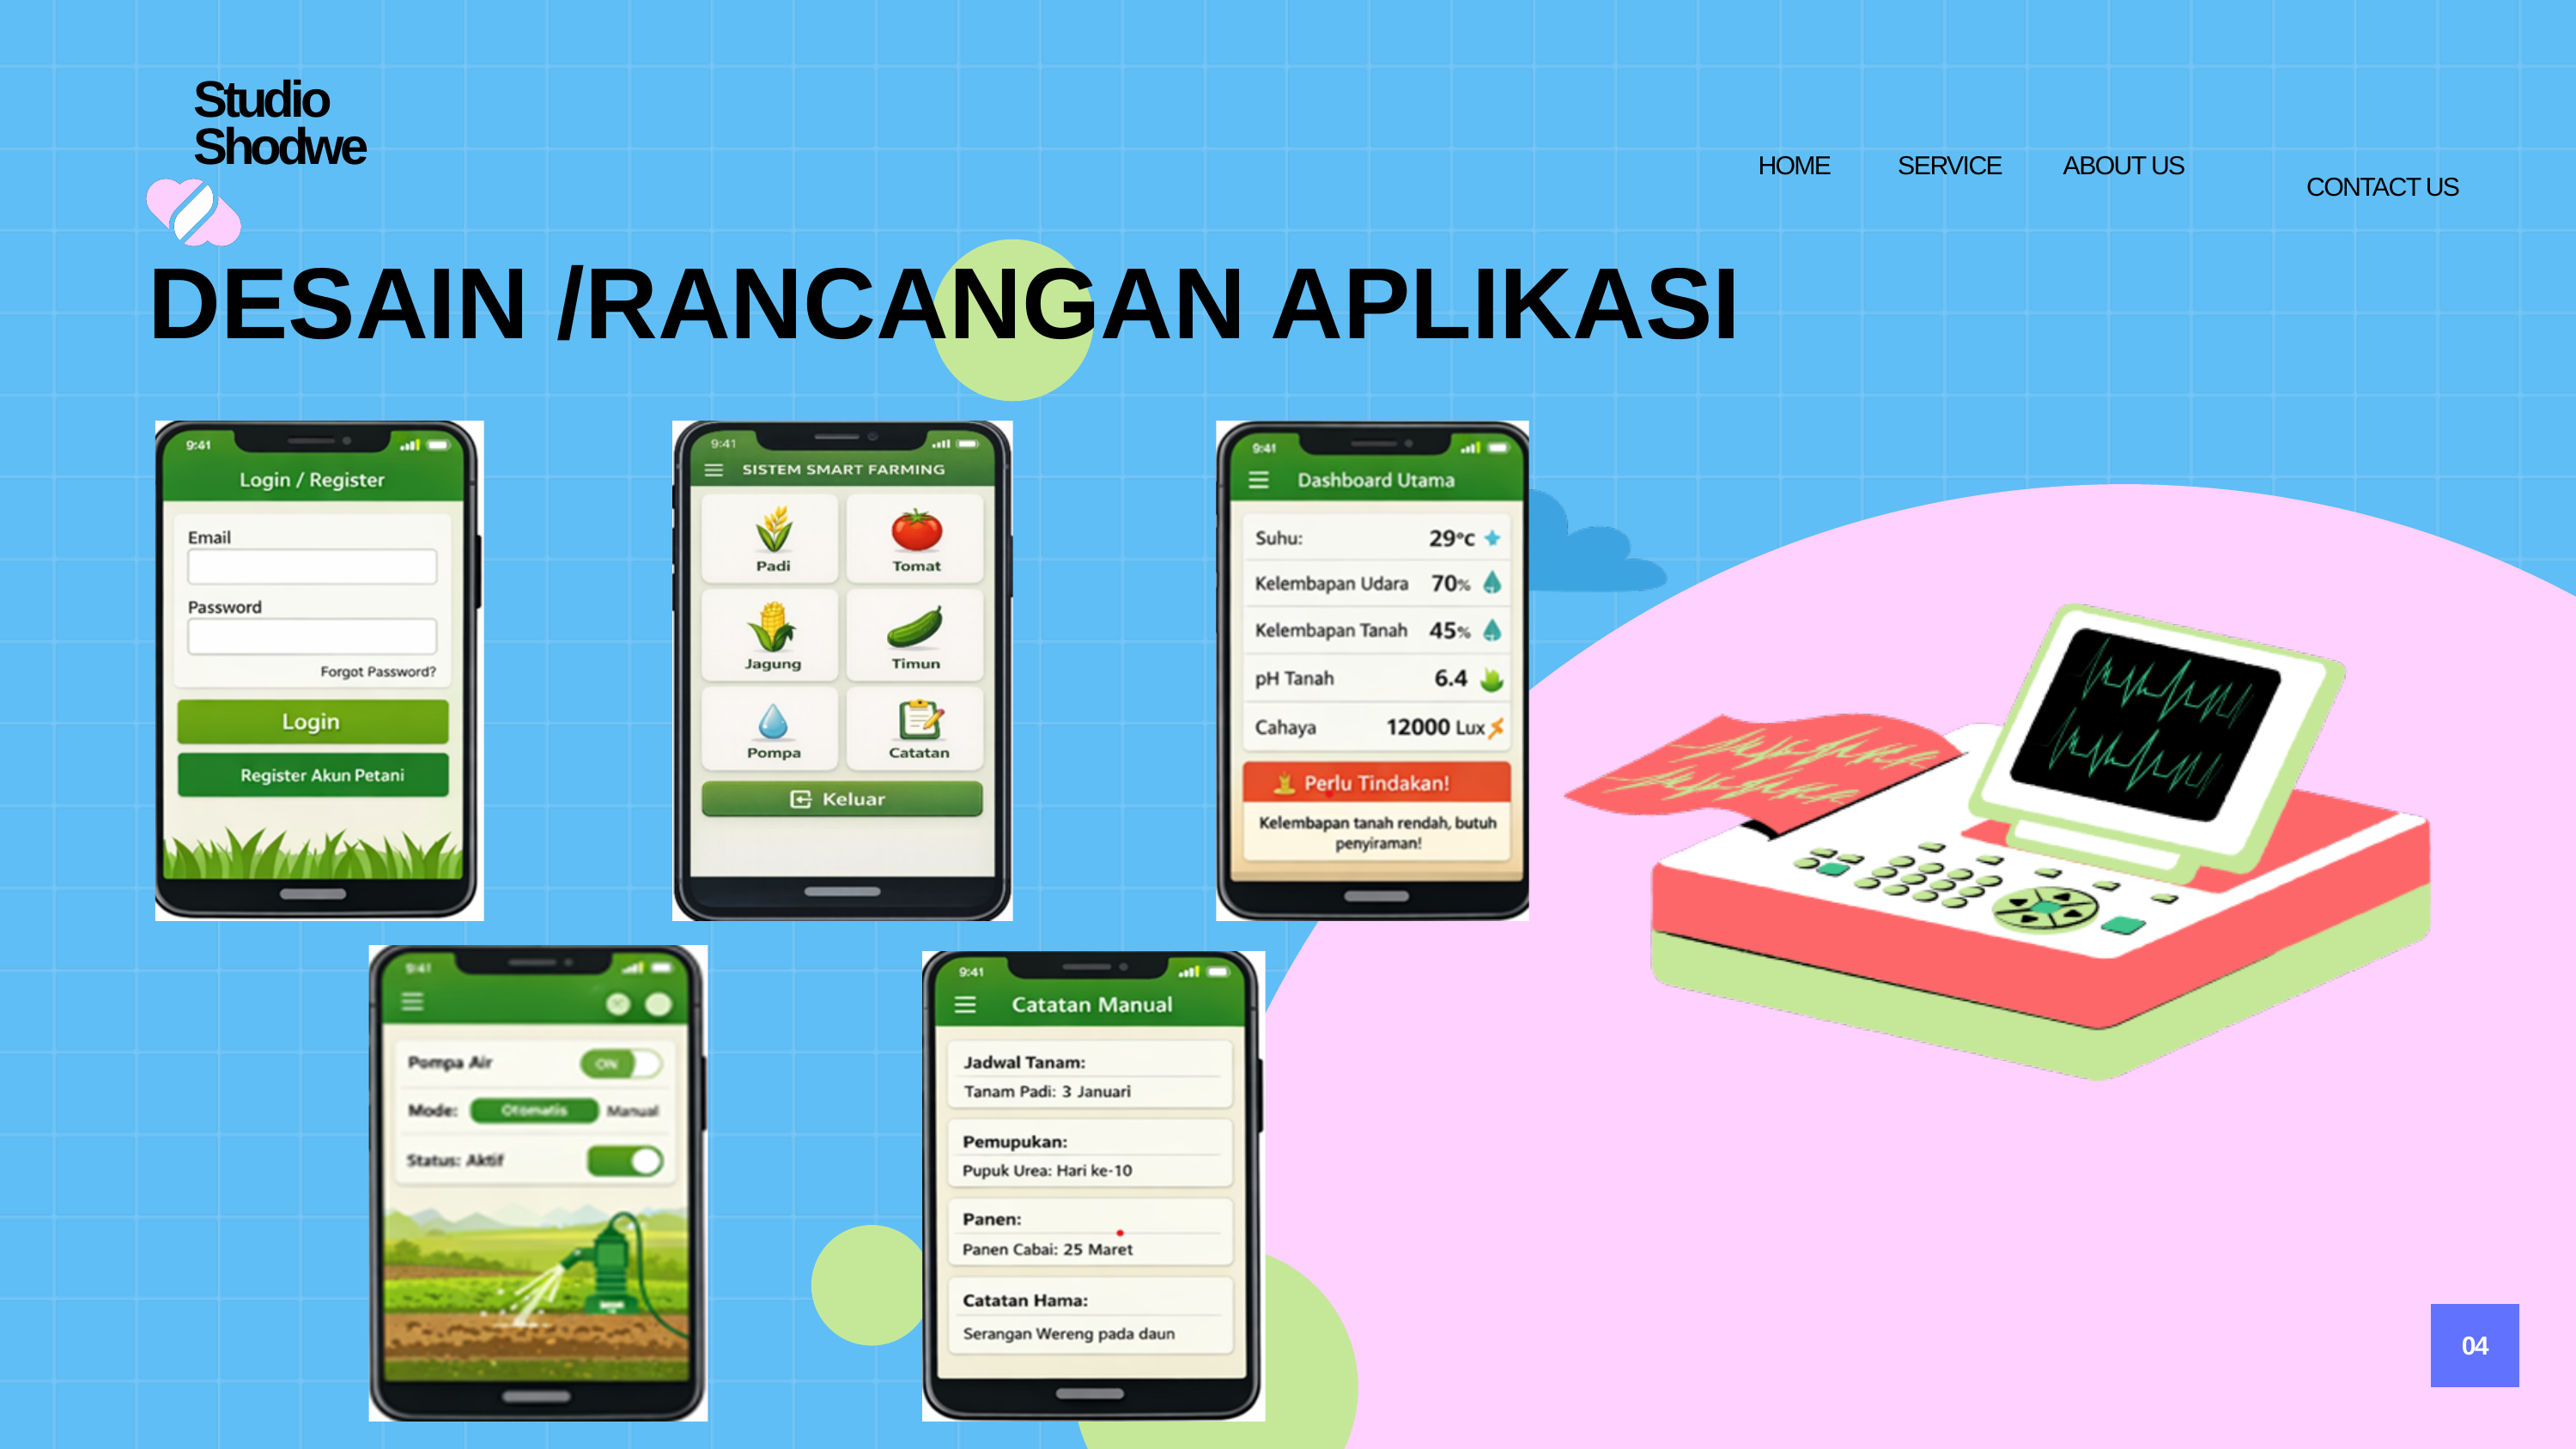

Studio Shodwe
HOME
SERVICE
ABOUT US
CONTACT US

DESAIN /RANCANGAN APLIKASI

04